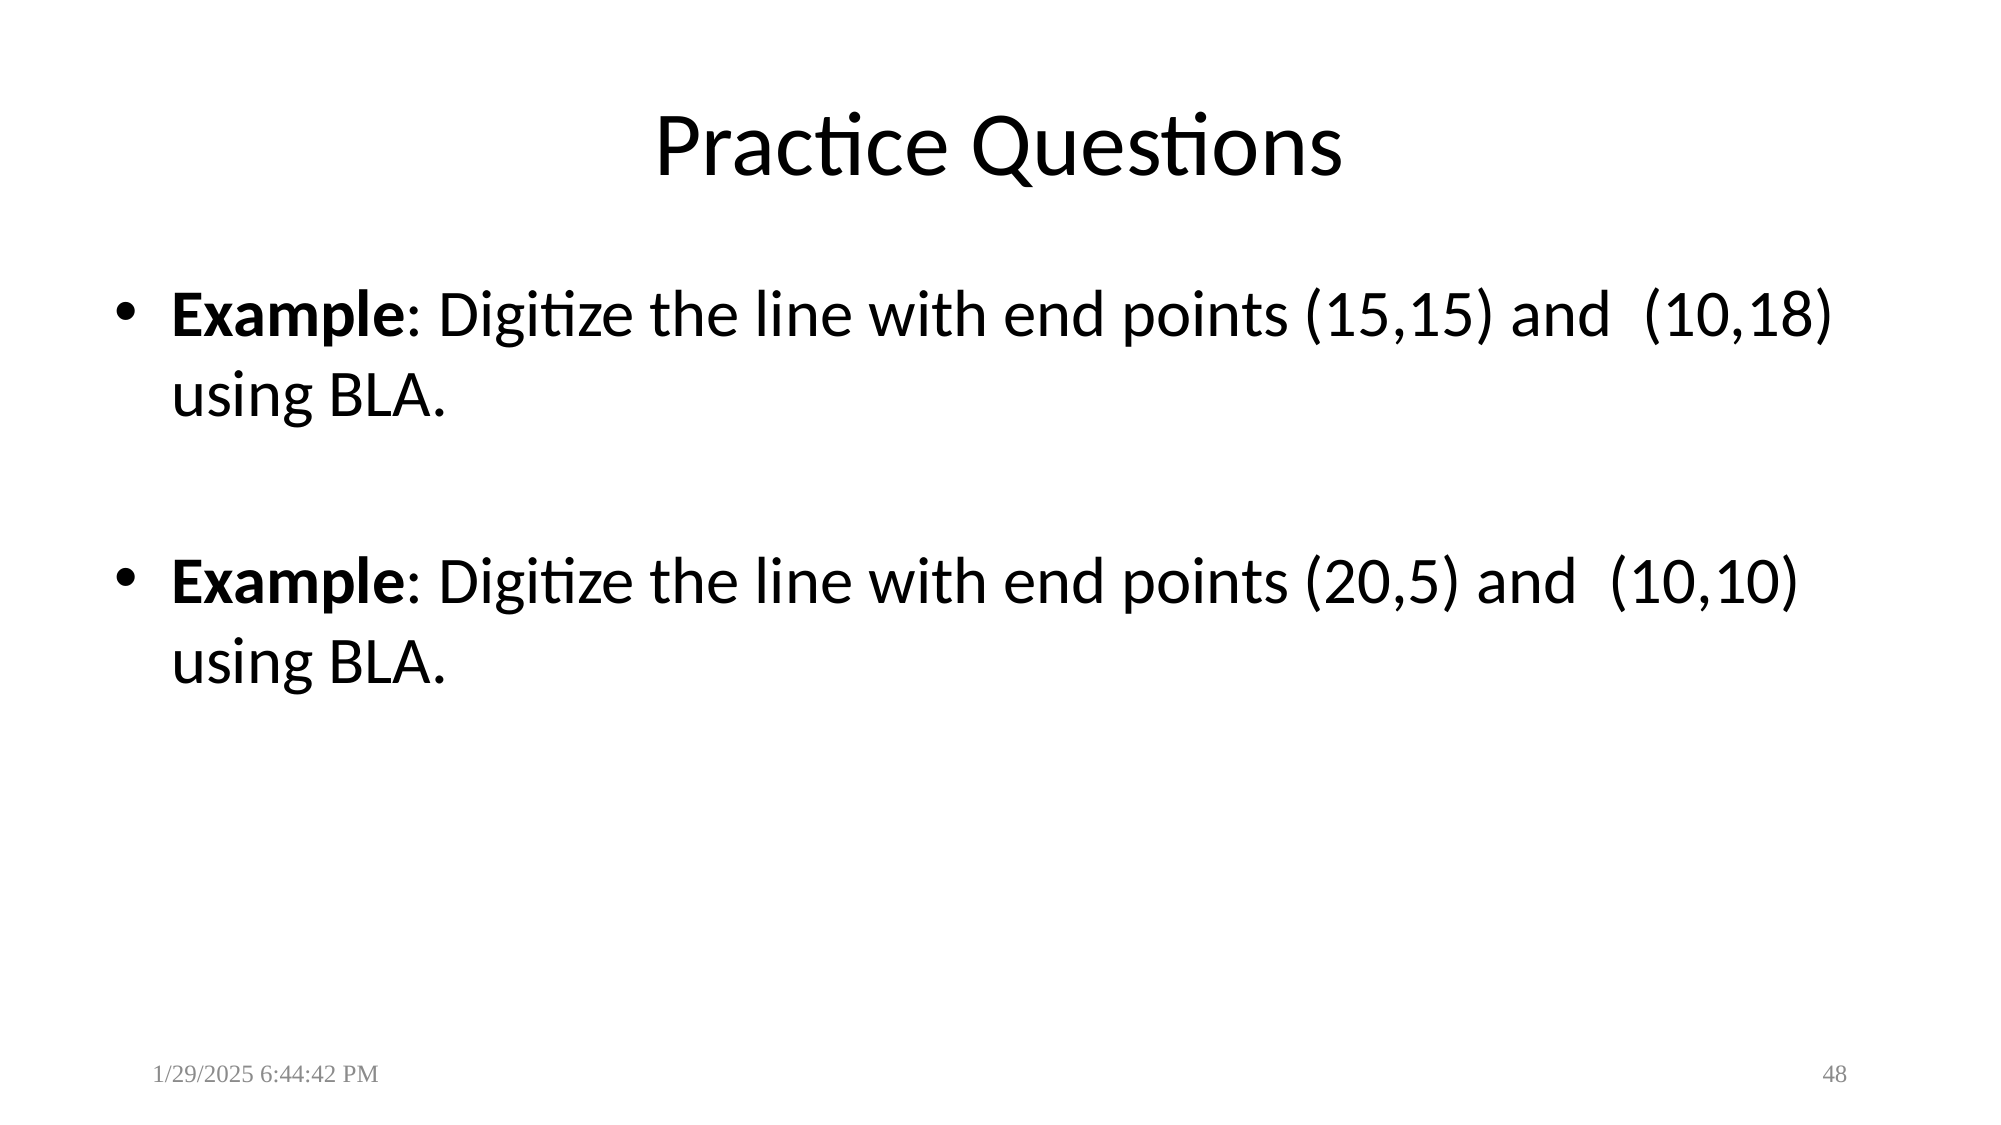

# Practice Questions
Example: Digitize the line with end points (15,15) and  (10,18) using BLA.

Example: Digitize the line with end points (20,5) and  (10,10) using BLA.
1/29/2025 6:44:42 PM
48